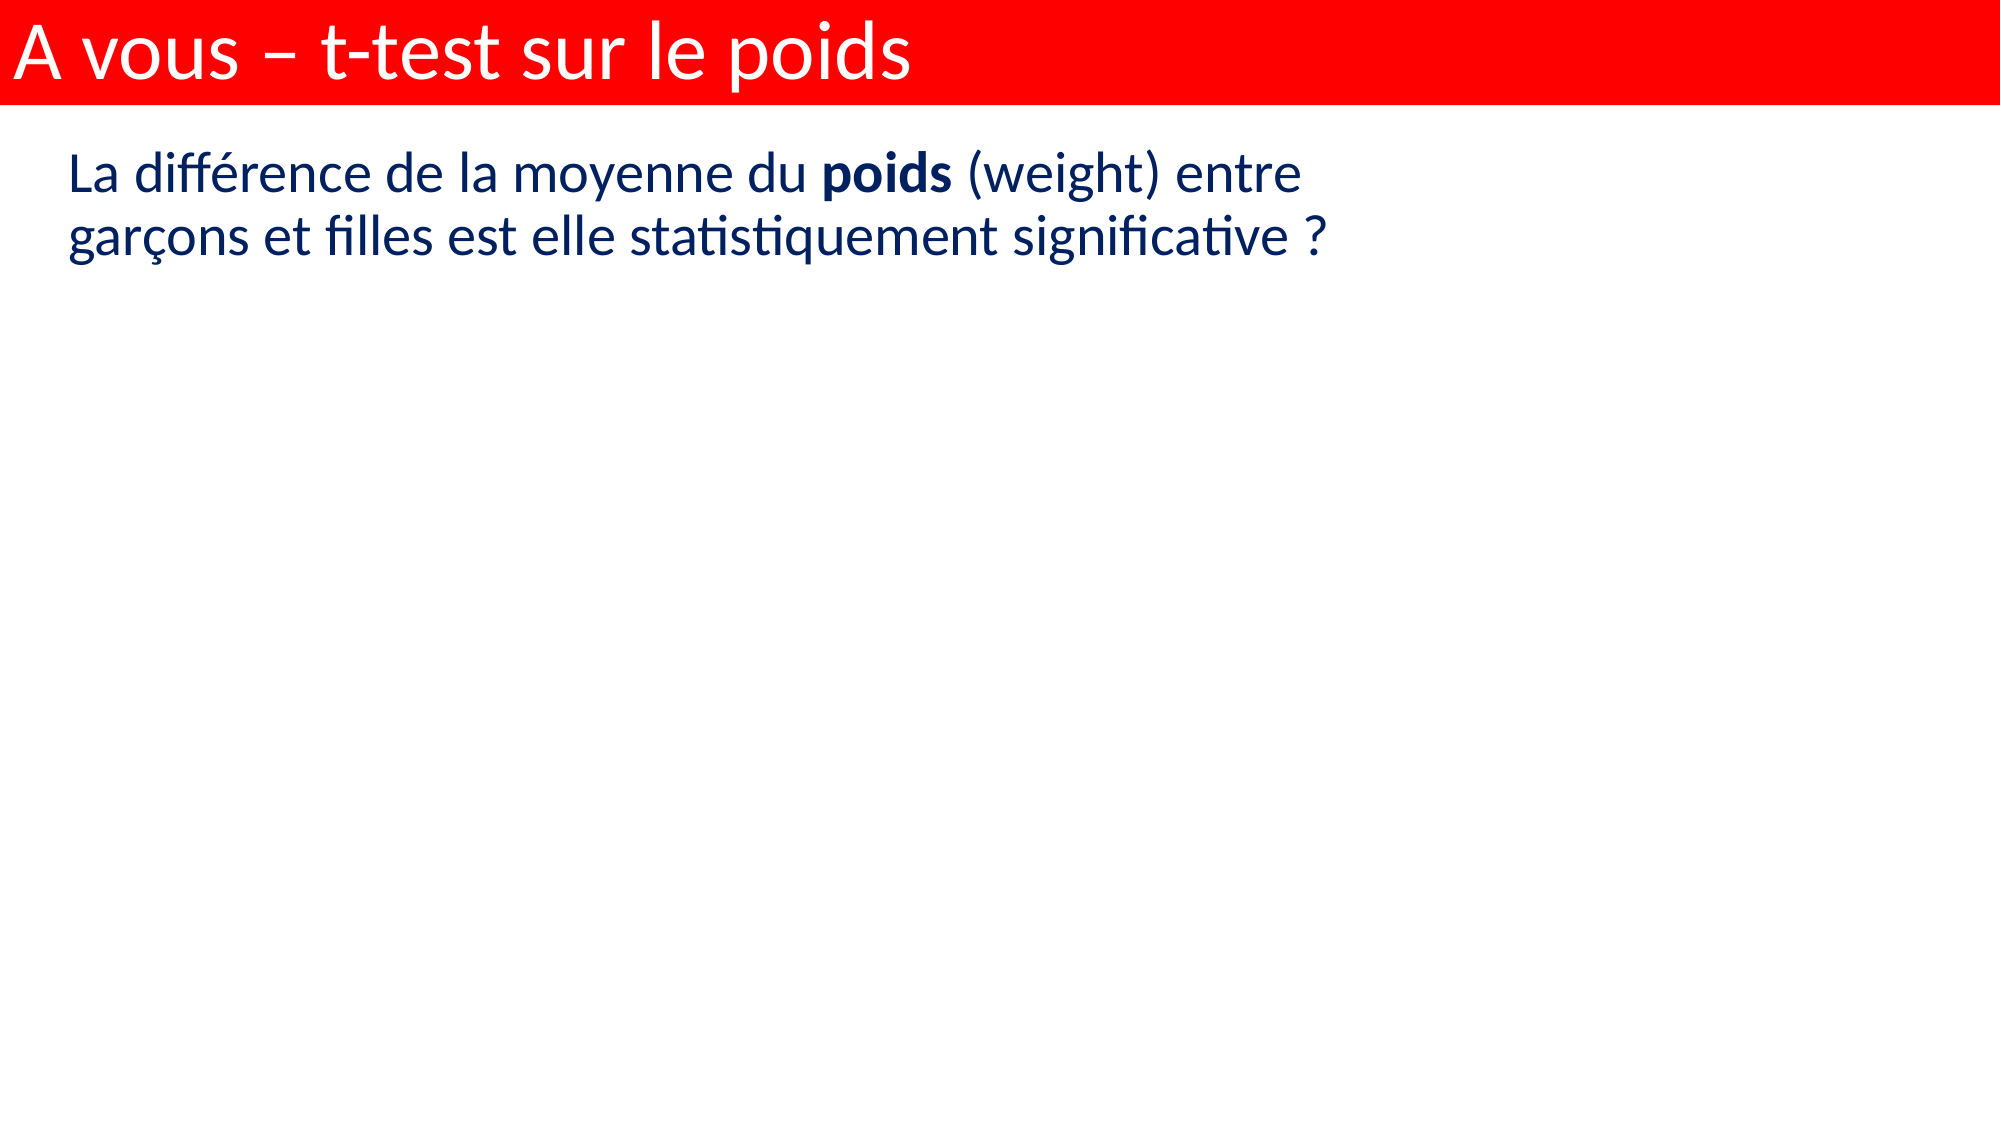

A vous – t-test sur le poids
La différence de la moyenne du poids (weight) entre garçons et filles est elle statistiquement significative ?